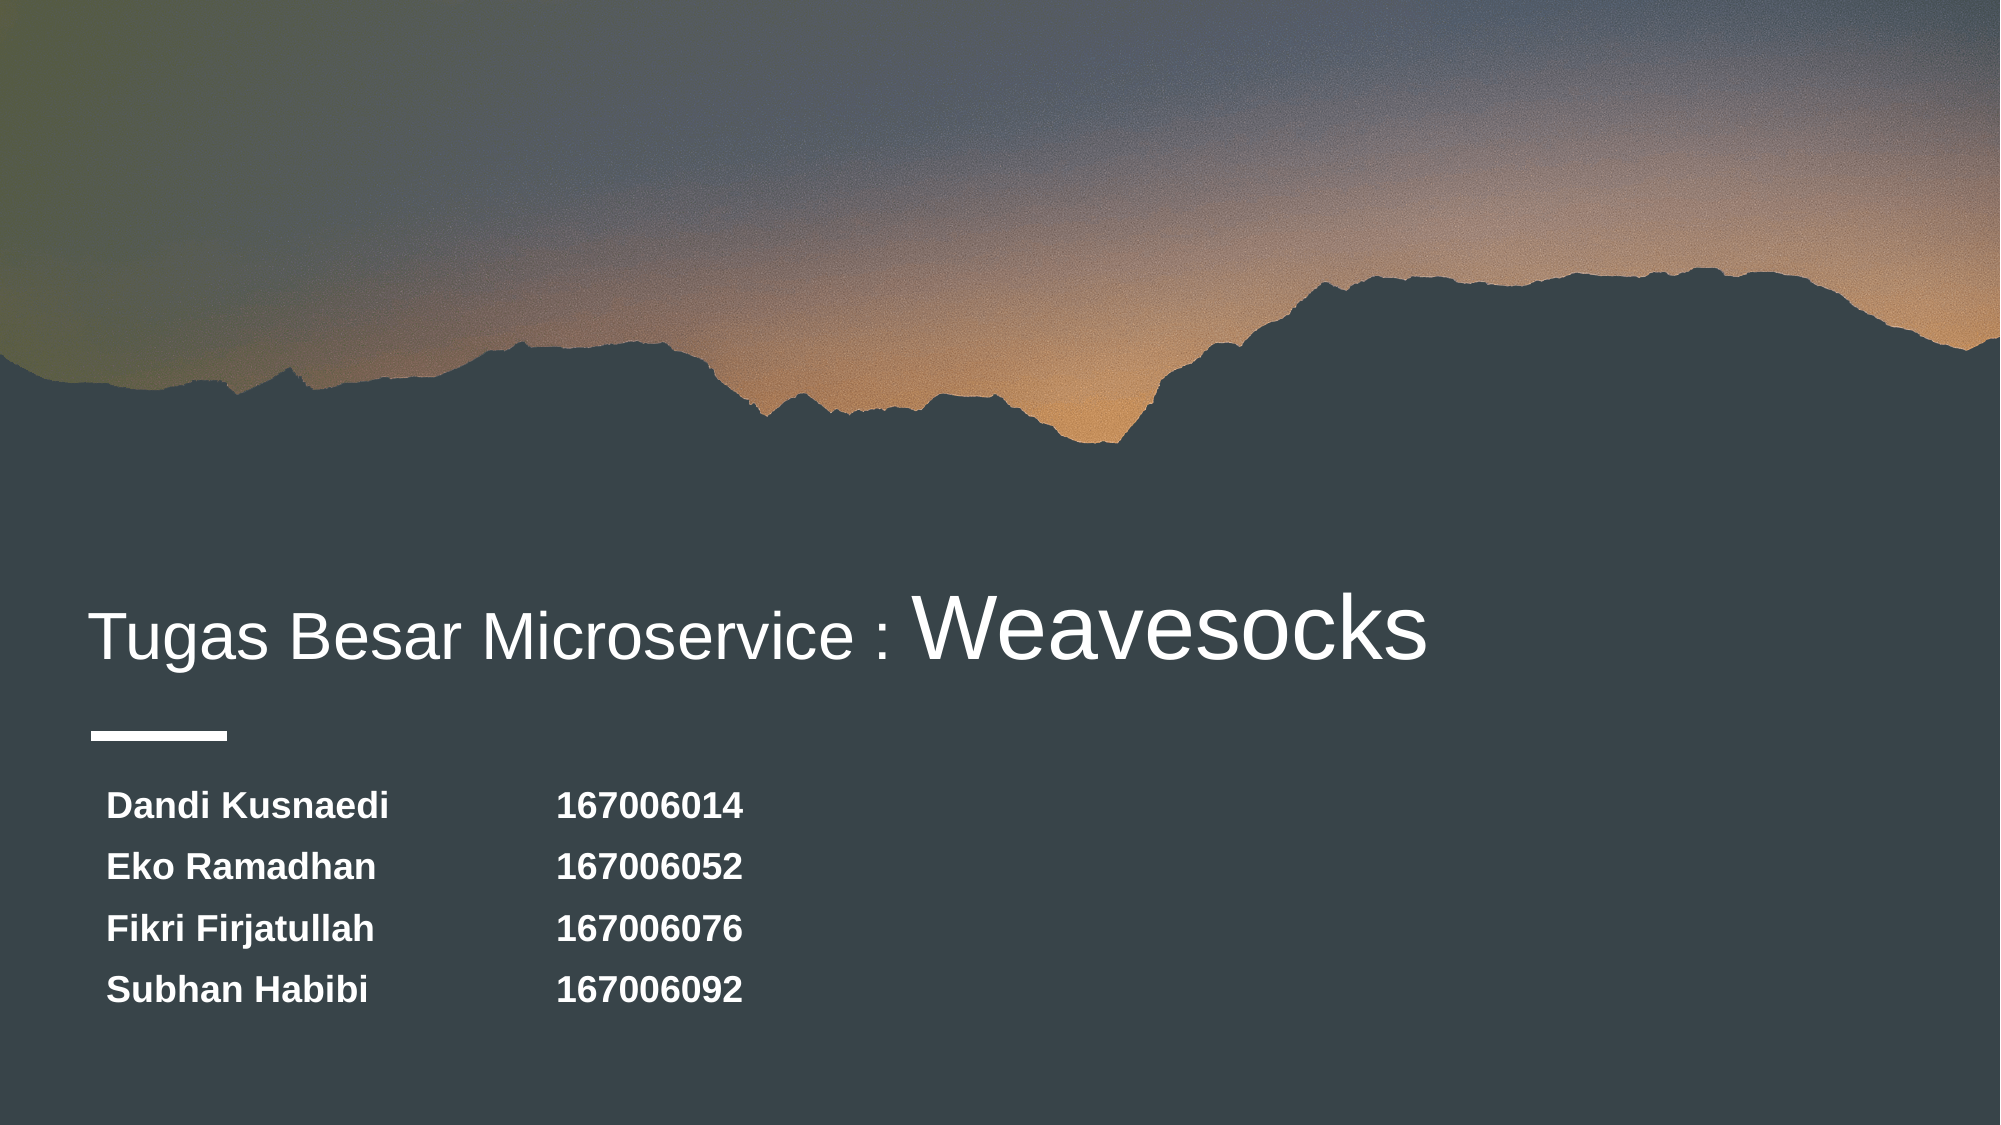

# Tugas Besar Microservice : Weavesocks
Dandi Kusnaedi		167006014
Eko Ramadhan		167006052
Fikri Firjatullah		167006076
Subhan Habibi		167006092